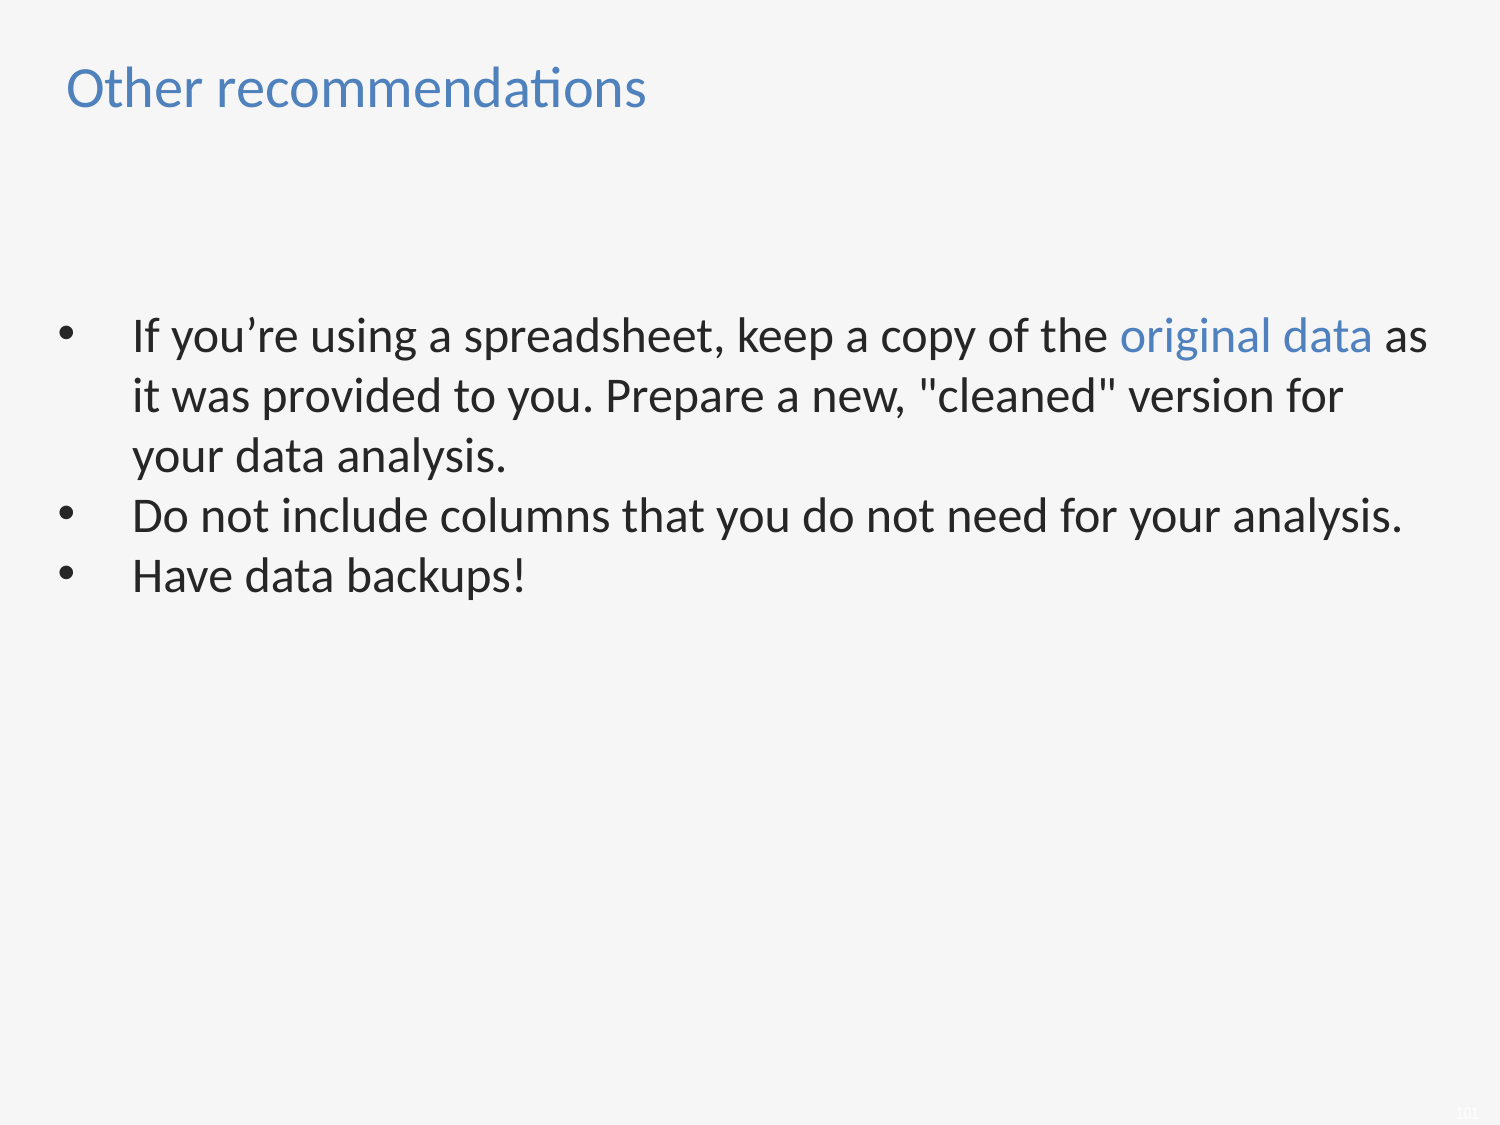

Other recommendations
If you’re using a spreadsheet, keep a copy of the original data as it was provided to you. Prepare a new, "cleaned" version for your data analysis.
Do not include columns that you do not need for your analysis.
Have data backups!